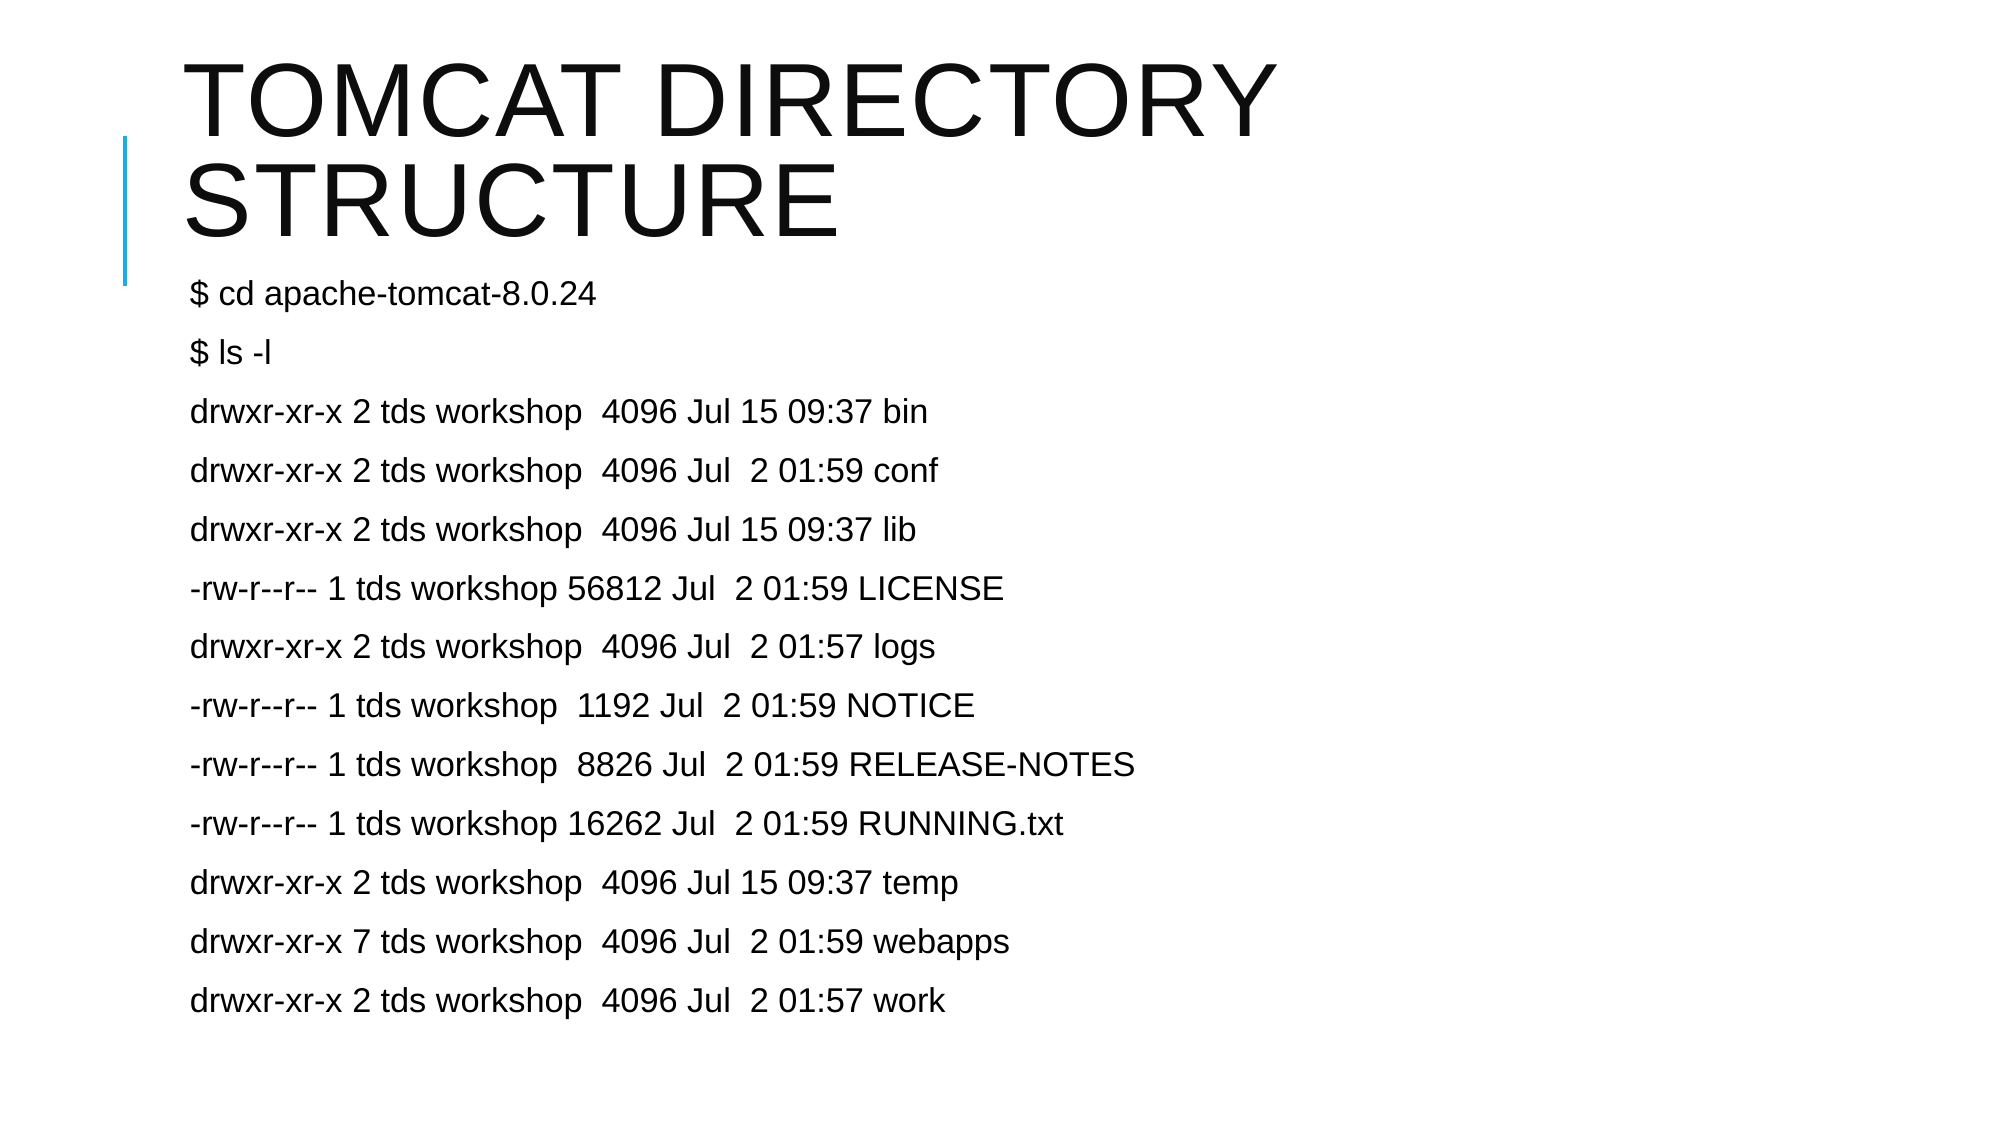

# Tomcat Directory Structure
$ cd apache-tomcat-8.0.24
$ ls -l
drwxr-xr-x 2 tds workshop  4096 Jul 15 09:37 bin
drwxr-xr-x 2 tds workshop  4096 Jul  2 01:59 conf
drwxr-xr-x 2 tds workshop  4096 Jul 15 09:37 lib
-rw-r--r-- 1 tds workshop 56812 Jul  2 01:59 LICENSE
drwxr-xr-x 2 tds workshop  4096 Jul  2 01:57 logs
-rw-r--r-- 1 tds workshop  1192 Jul  2 01:59 NOTICE
-rw-r--r-- 1 tds workshop  8826 Jul  2 01:59 RELEASE-NOTES
-rw-r--r-- 1 tds workshop 16262 Jul  2 01:59 RUNNING.txt
drwxr-xr-x 2 tds workshop  4096 Jul 15 09:37 temp
drwxr-xr-x 7 tds workshop  4096 Jul  2 01:59 webapps
drwxr-xr-x 2 tds workshop  4096 Jul  2 01:57 work